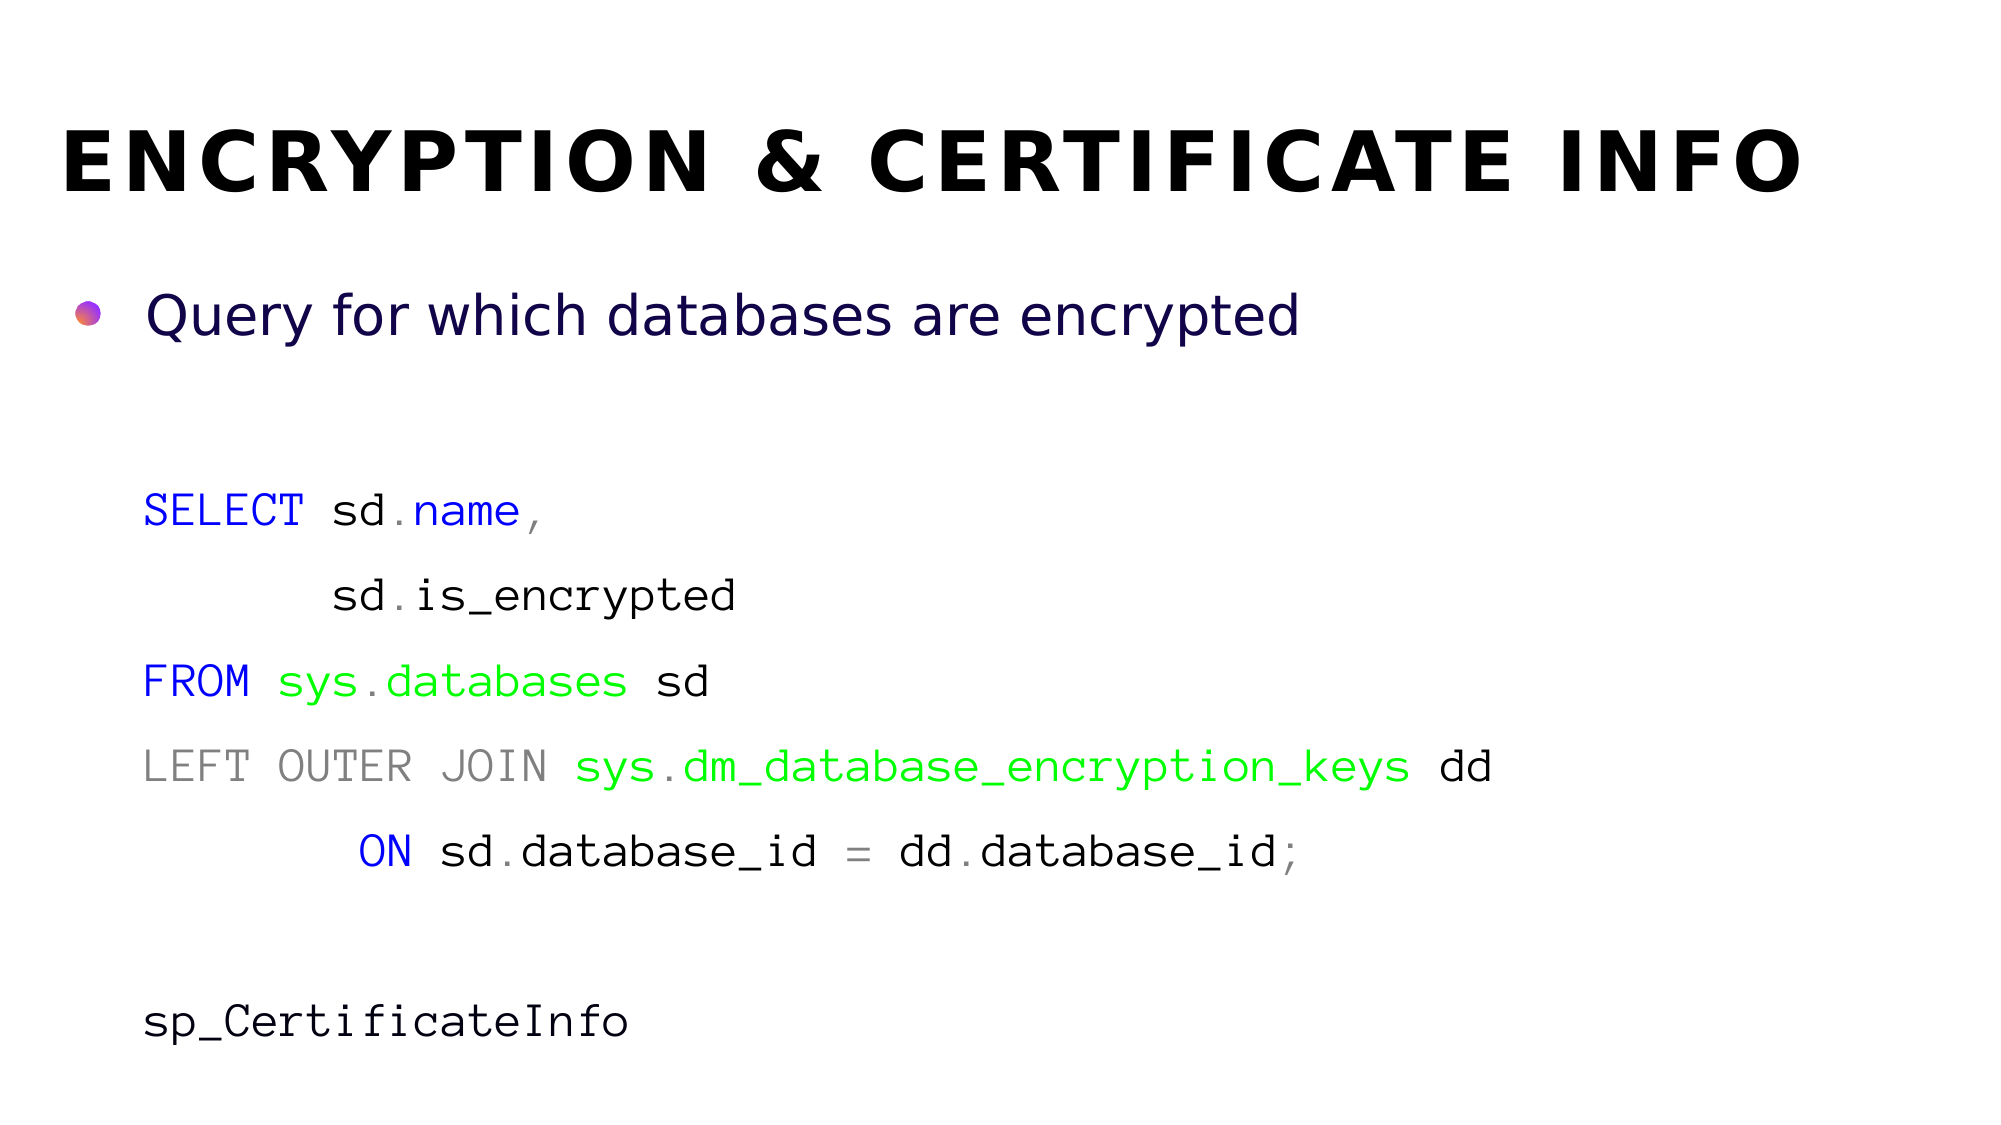

# Encryption & Certificate Info
Query for which databases are encrypted

SELECT sd.name,
       sd.is_encrypted
FROM sys.databases sd
LEFT OUTER JOIN sys.dm_database_encryption_keys dd
        ON sd.database_id = dd.database_id;

sp_CertificateInfo